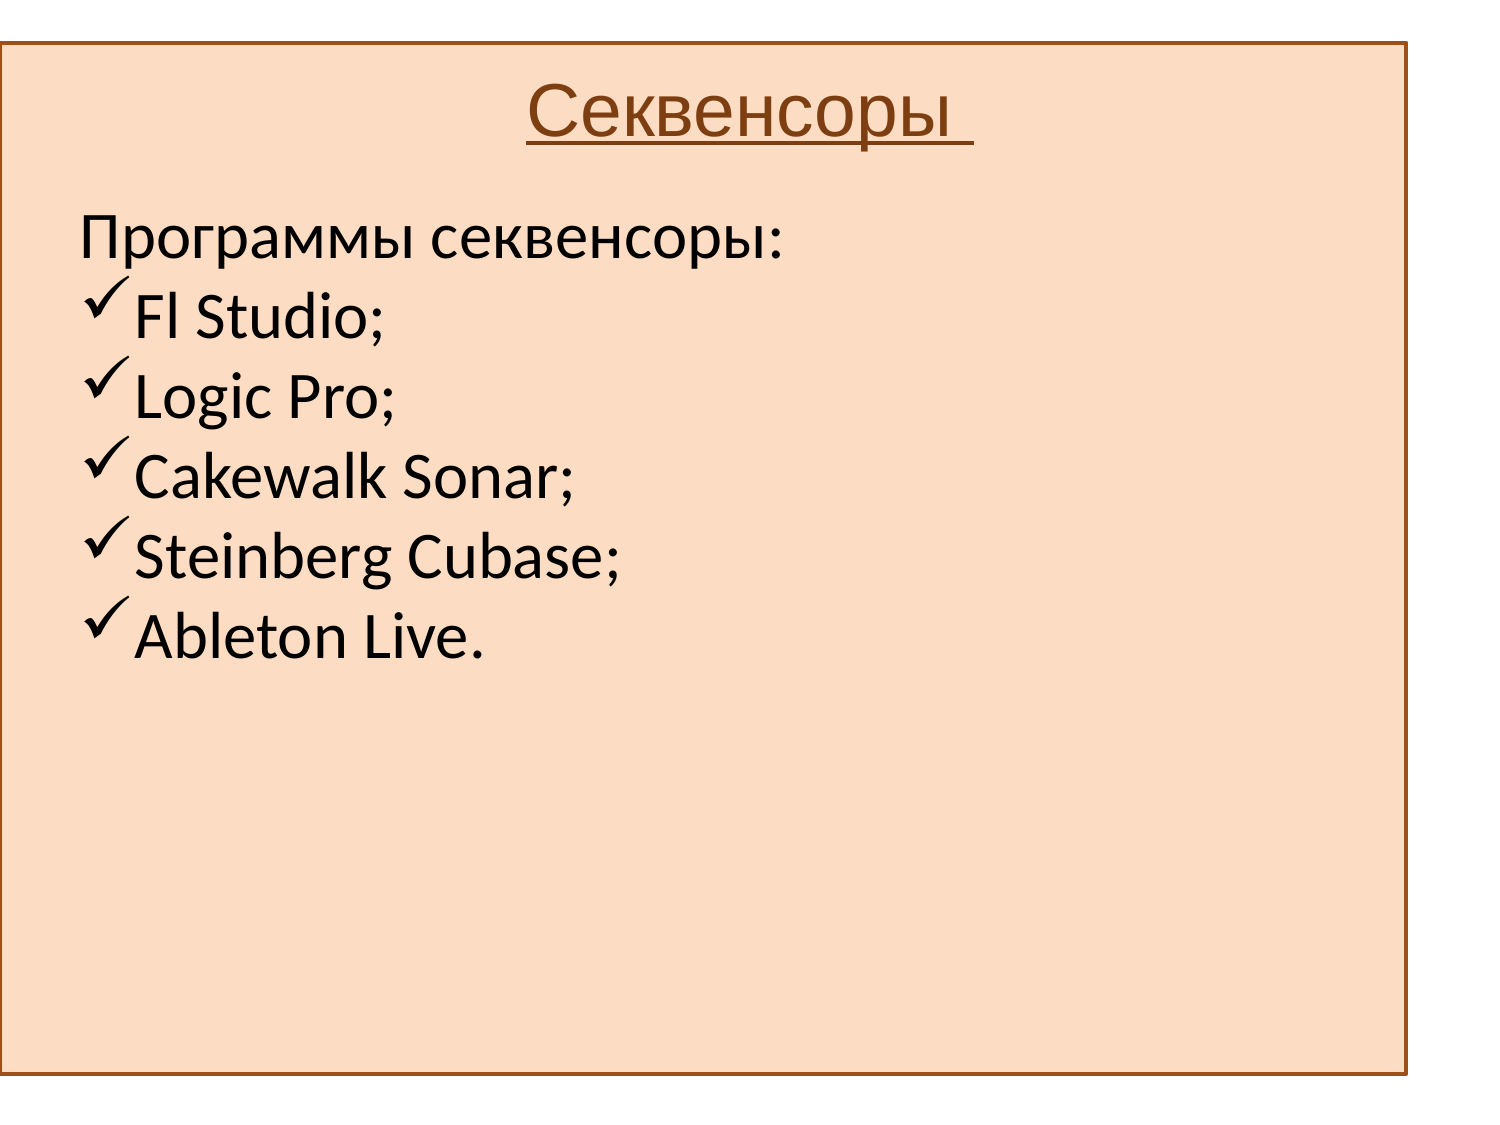

Секвенсоры
Программы секвенсоры:
Fl Studio;
Logic Pro;
Cakewalk Sonar;
Steinberg Cubase;
Ableton Live.